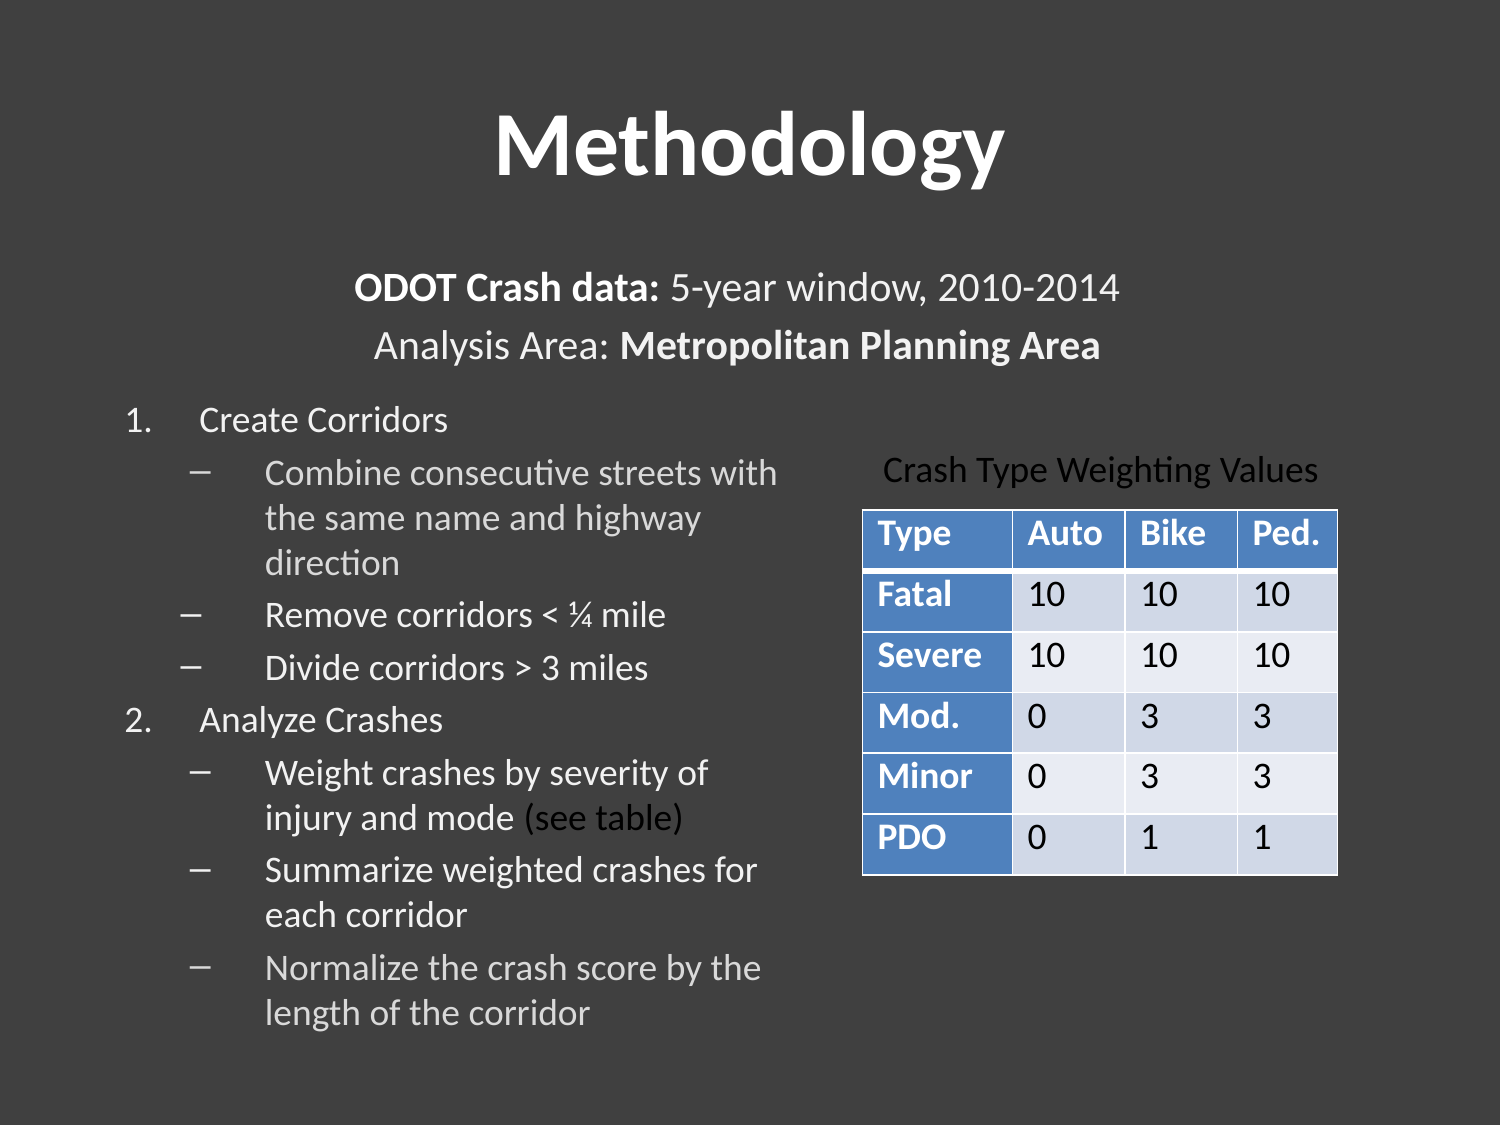

# Methodology
ODOT Crash data: 5-year window, 2010-2014
Analysis Area: Metropolitan Planning Area

Create Corridors
Combine consecutive streets with the same name and highway direction
Remove corridors < ¼ mile
Divide corridors > 3 miles
Analyze Crashes
Weight crashes by severity of injury and mode (see table)
Summarize weighted crashes for each corridor
Normalize the crash score by the length of the corridor
Crash Type Weighting Values
| Type | Auto | Bike | Ped. |
| --- | --- | --- | --- |
| Fatal | 10 | 10 | 10 |
| Severe | 10 | 10 | 10 |
| Mod. | 0 | 3 | 3 |
| Minor | 0 | 3 | 3 |
| PDO | 0 | 1 | 1 |